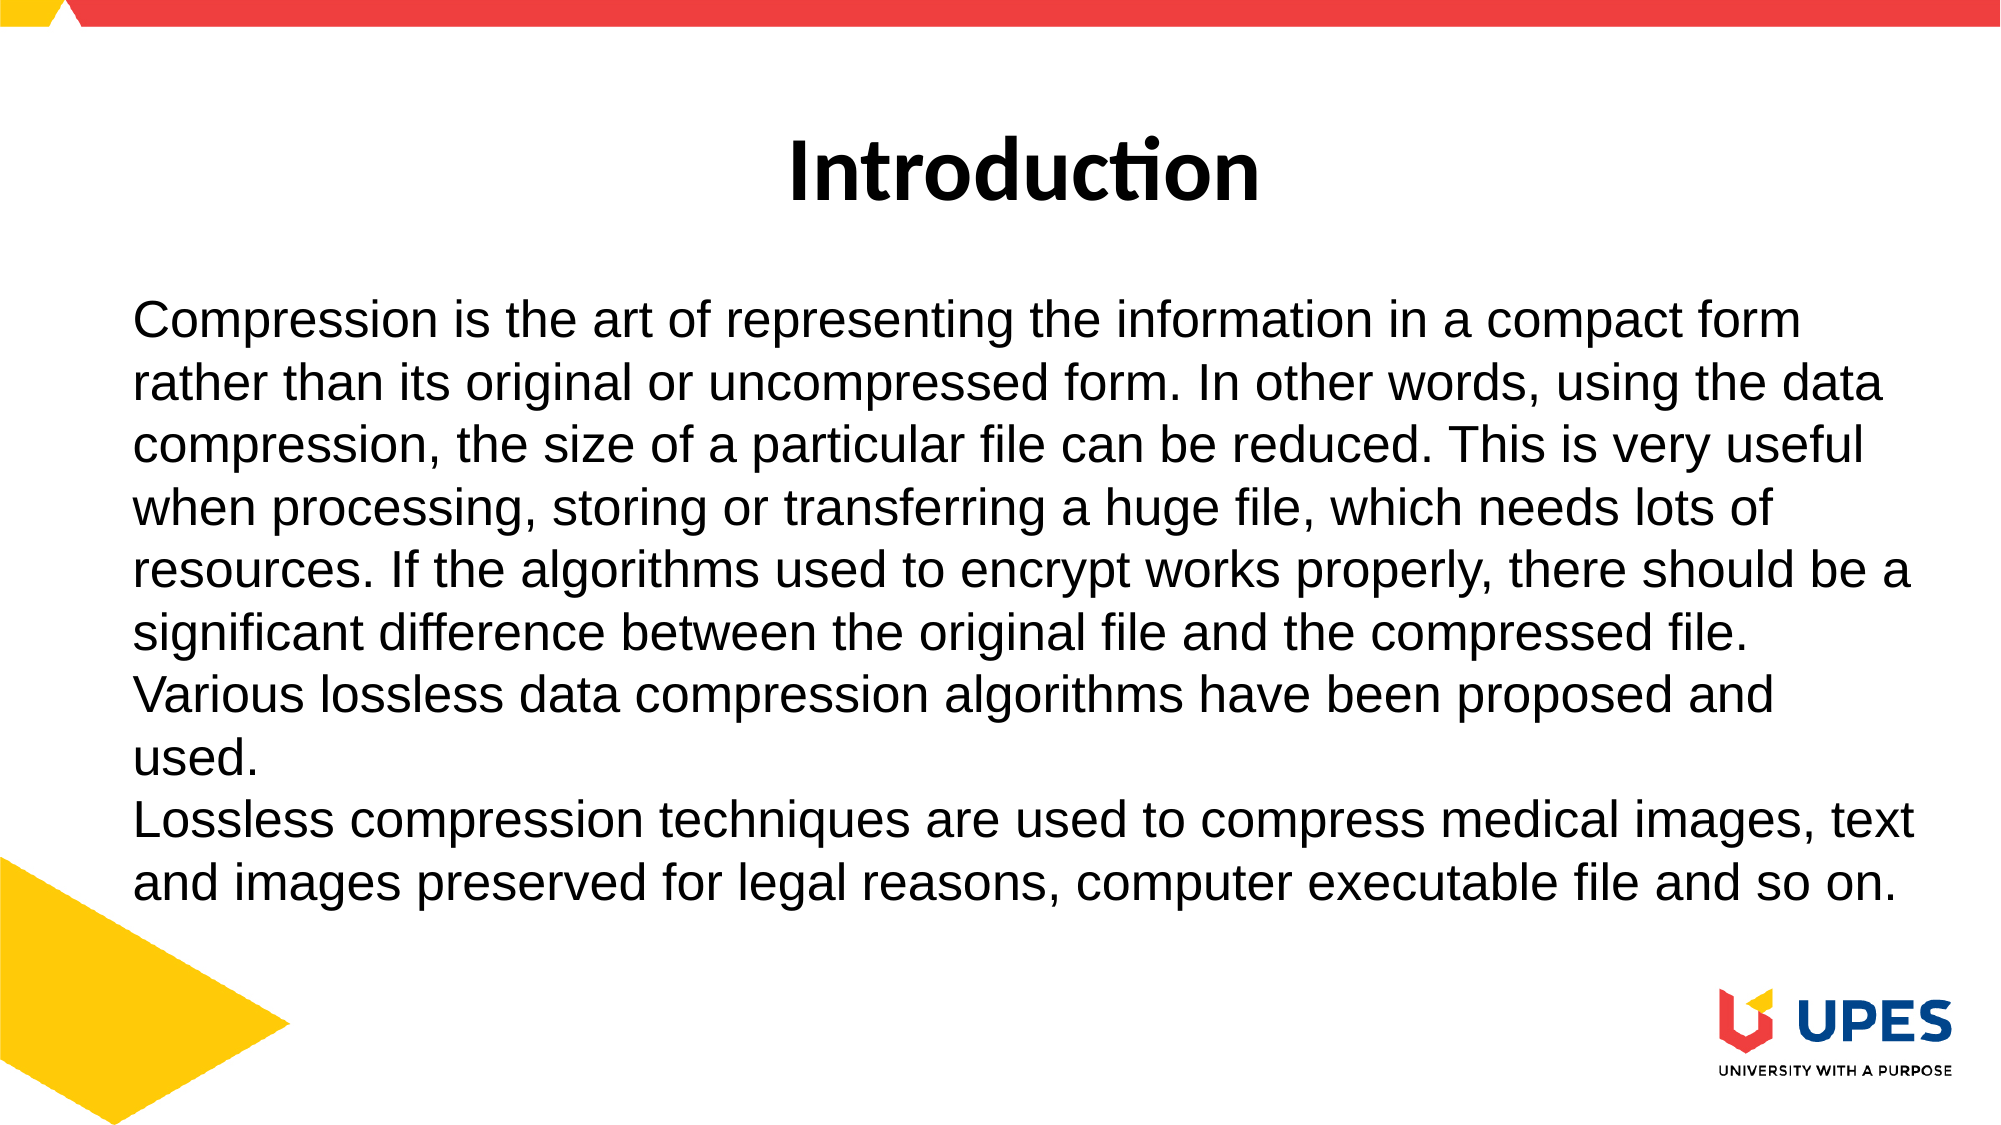

# Introduction
Compression is the art of representing the information in a compact form rather than its original or uncompressed form. In other words, using the data compression, the size of a particular file can be reduced. This is very useful when processing, storing or transferring a huge file, which needs lots of resources. If the algorithms used to encrypt works properly, there should be a significant difference between the original file and the compressed file.
Various lossless data compression algorithms have been proposed and used.
Lossless compression techniques are used to compress medical images, text and images preserved for legal reasons, computer executable file and so on.